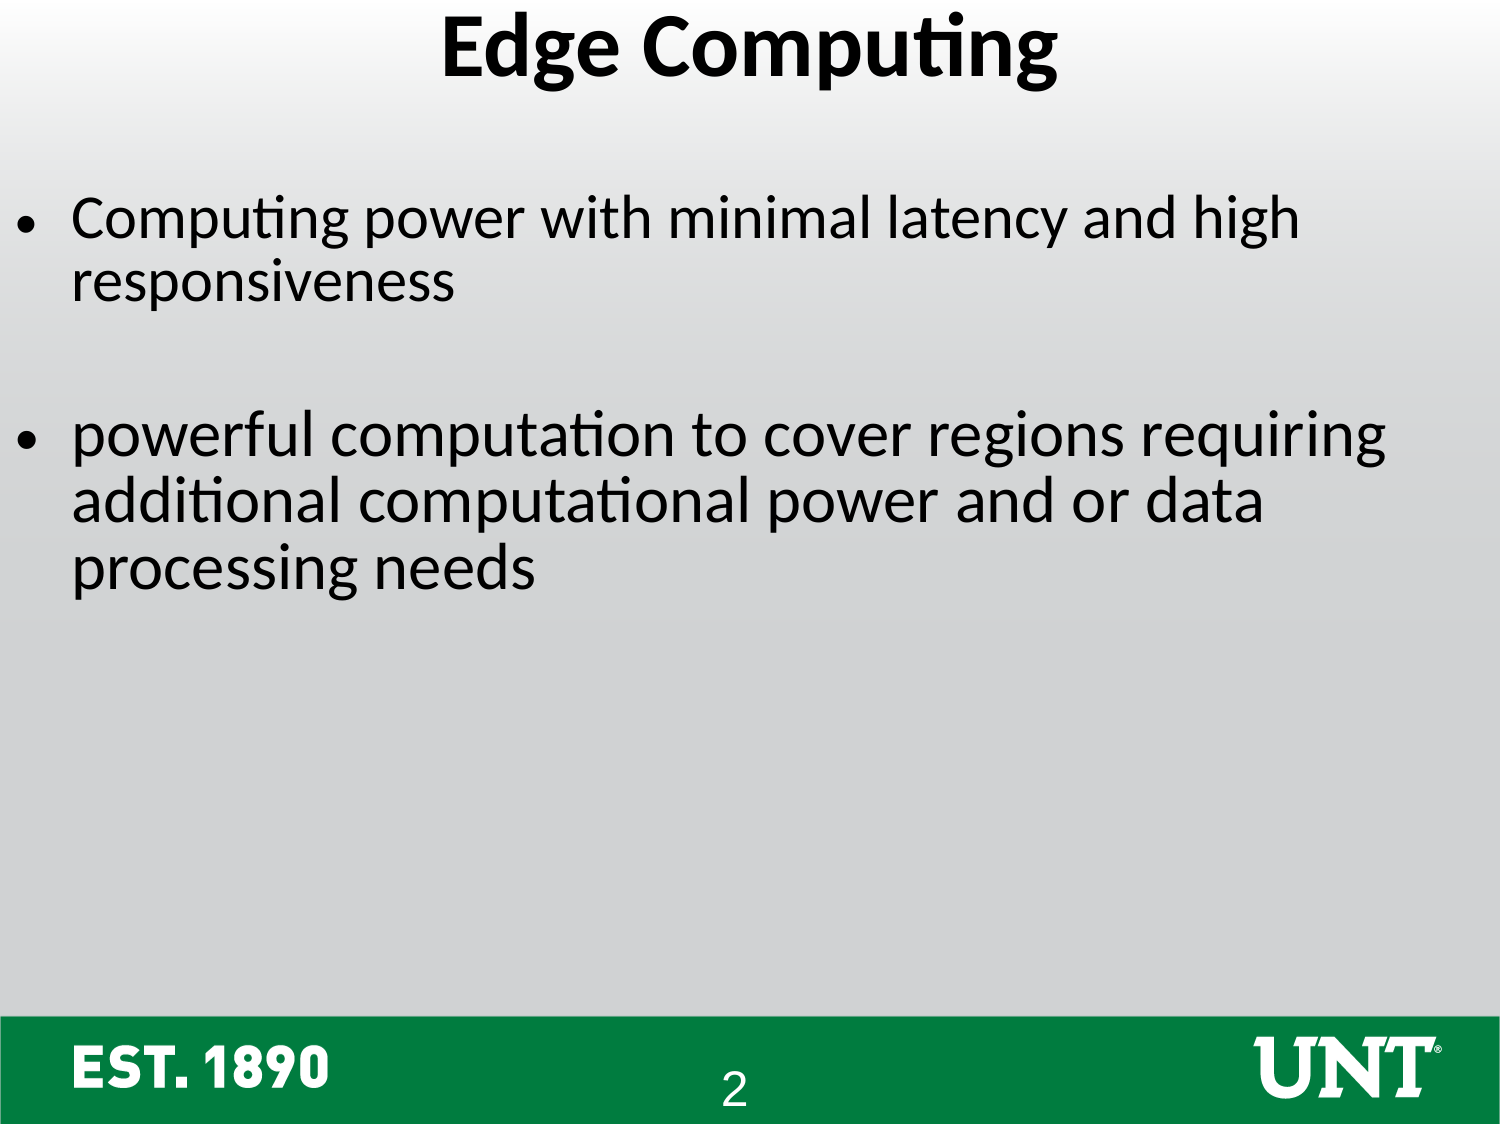

Edge Computing

Computing power with minimal latency and high responsiveness

powerful computation to cover regions requiring additional computational power and or data processing needs

2